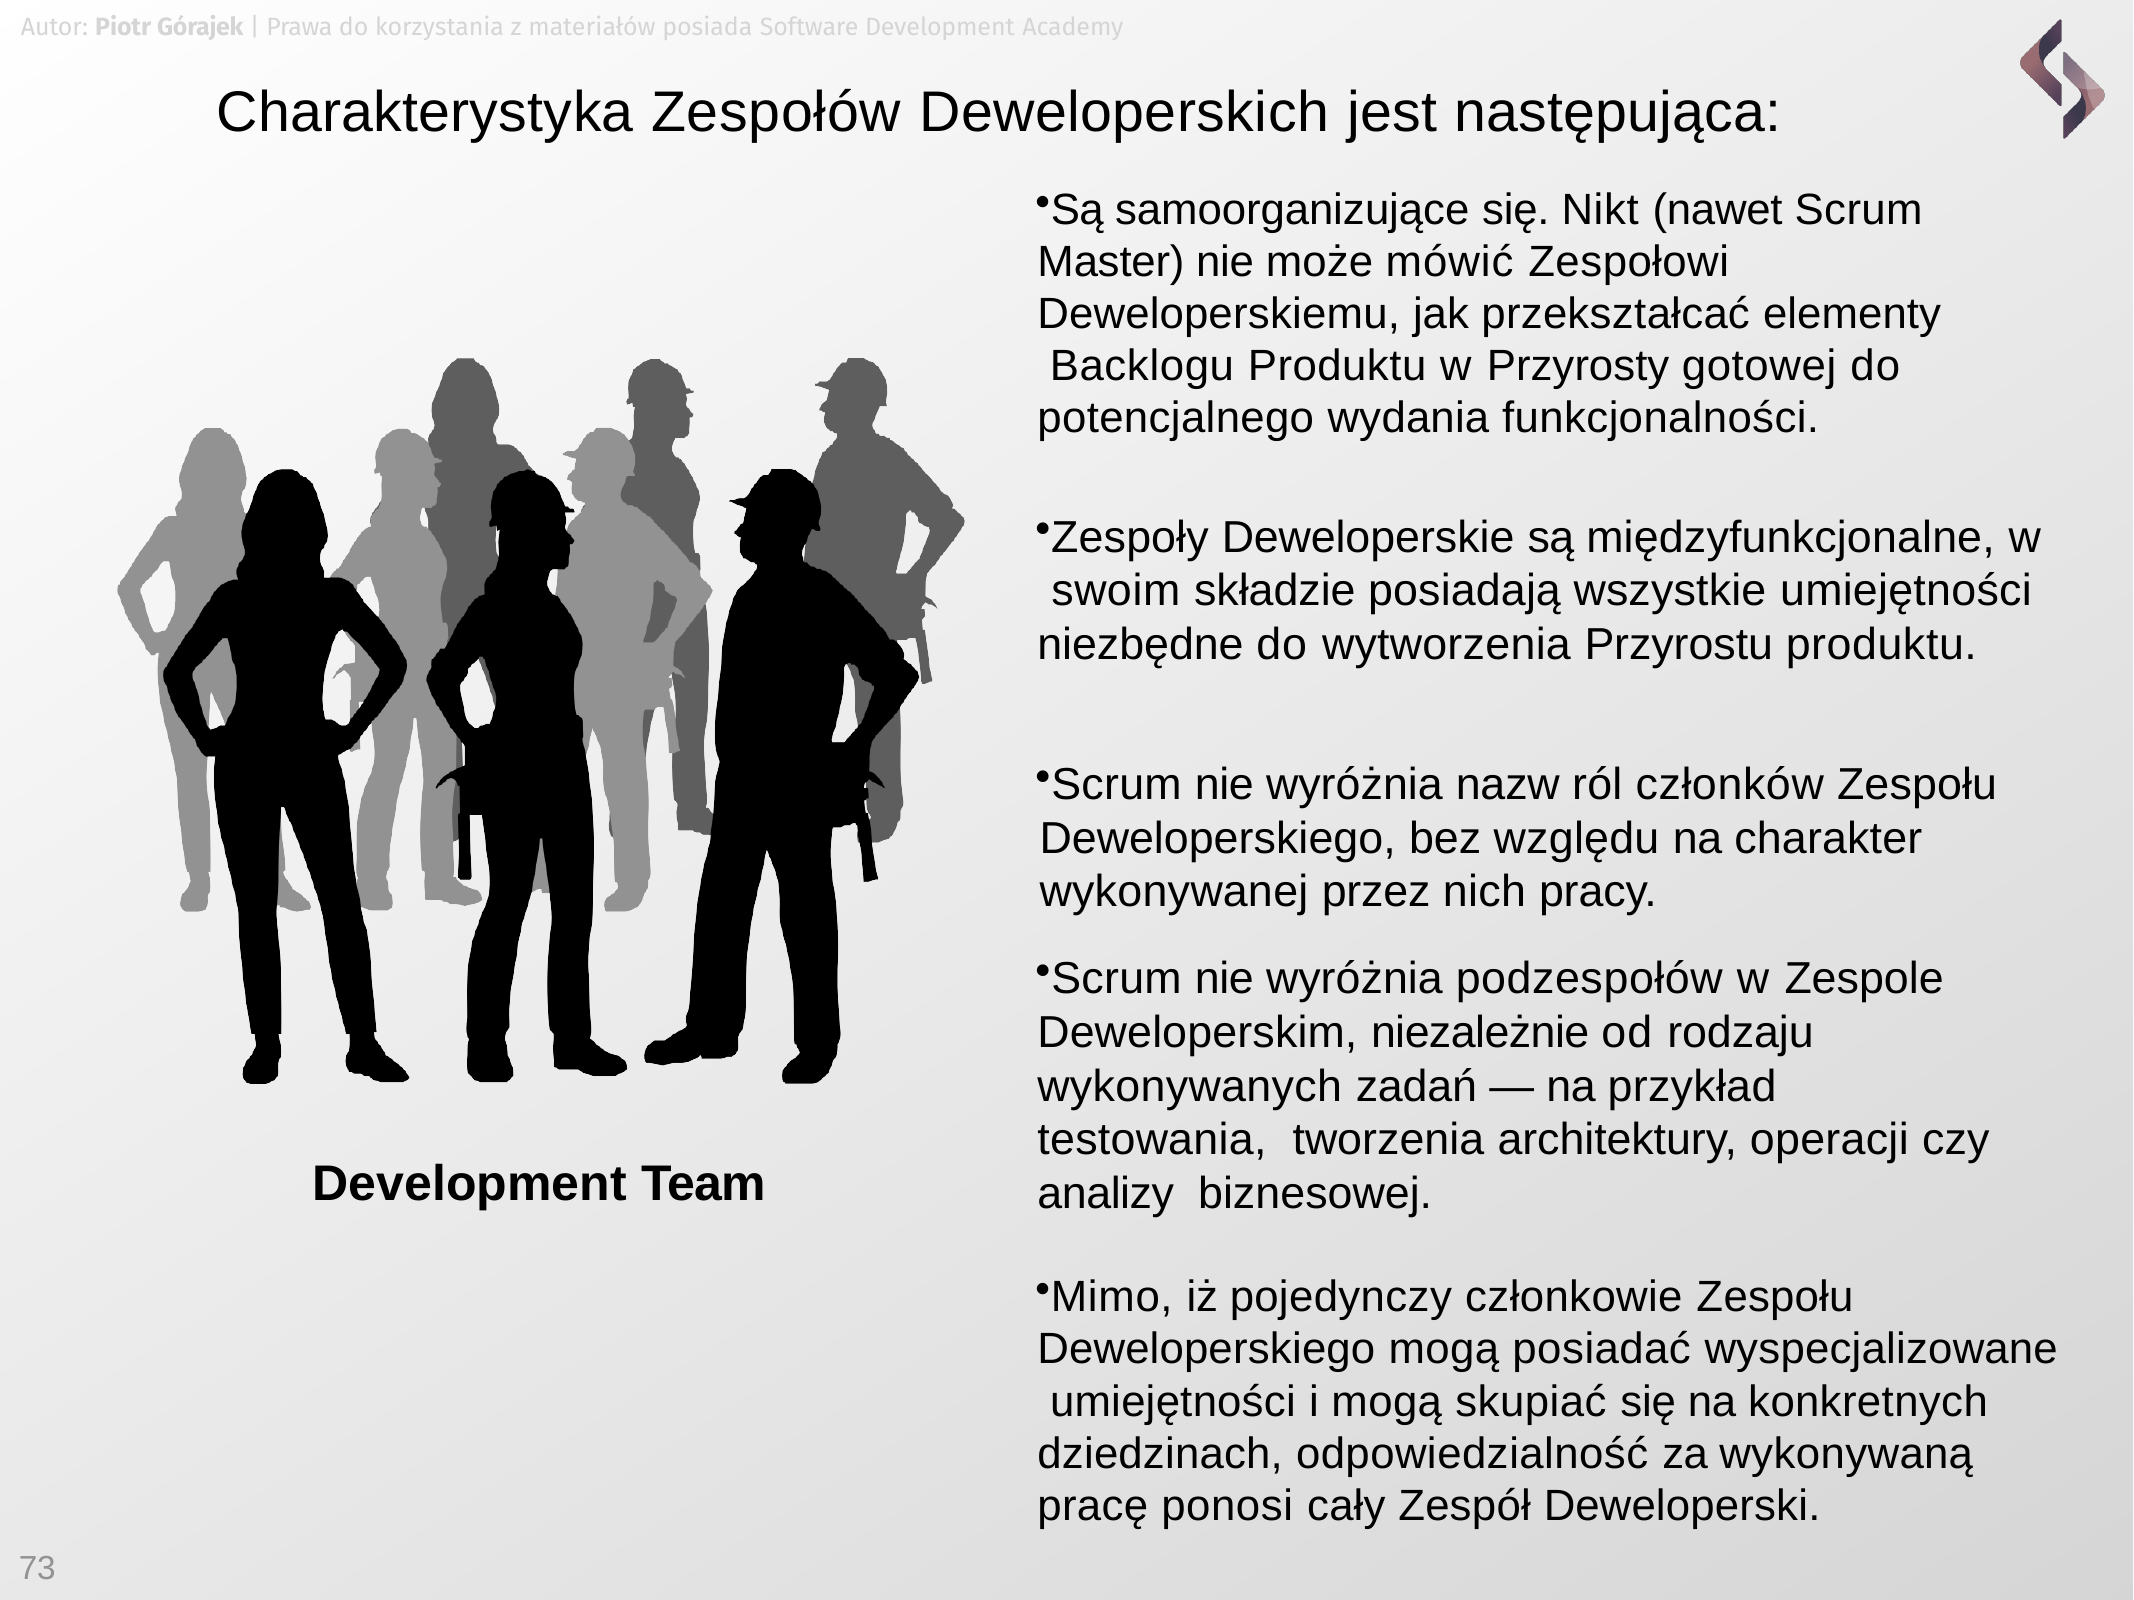

Autor: Piotr Górajek | Prawa do korzystania z materiałów posiada Software Development Academy
# Charakterystyka Zespołów Deweloperskich jest następująca:
Są samoorganizujące się. Nikt (nawet Scrum  Master) nie może mówić Zespołowi  Deweloperskiemu, jak przekształcać elementy  Backlogu Produktu w Przyrosty gotowej do  potencjalnego wydania funkcjonalności.

Zespoły Deweloperskie są międzyfunkcjonalne, w  swoim składzie posiadają wszystkie umiejętności  niezbędne do wytworzenia Przyrostu produktu.

Scrum nie wyróżnia nazw ról członków Zespołu  Deweloperskiego, bez względu na charakter  wykonywanej przez nich pracy.
Scrum nie wyróżnia podzespołów w Zespole  Deweloperskim, niezależnie od rodzaju  wykonywanych zadań — na przykład testowania,  tworzenia architektury, operacji czy analizy  biznesowej.
Development Team
Mimo, iż pojedynczy członkowie Zespołu  Deweloperskiego mogą posiadać wyspecjalizowane  umiejętności i mogą skupiać się na konkretnych  dziedzinach, odpowiedzialność za wykonywaną  pracę ponosi cały Zespół Deweloperski.
73